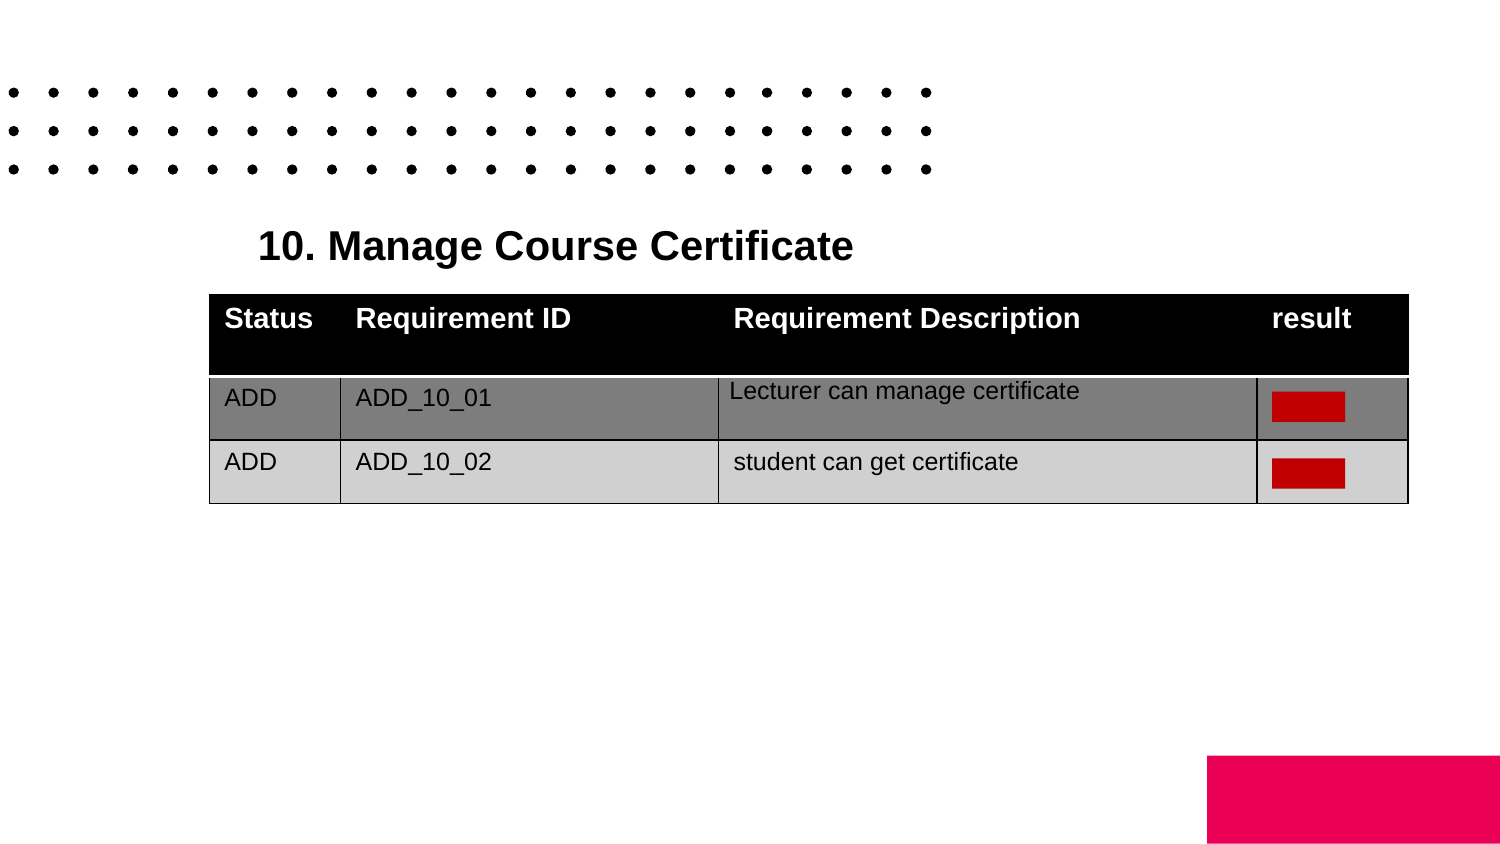

# 10. Manage Course Certificate
| Status | Requirement ID | Requirement Description | result |
| --- | --- | --- | --- |
| ADD | ADD\_10\_01 | Lecturer can manage certificate |  |
| ADD | ADD\_10\_02 | student can get certificate |  |